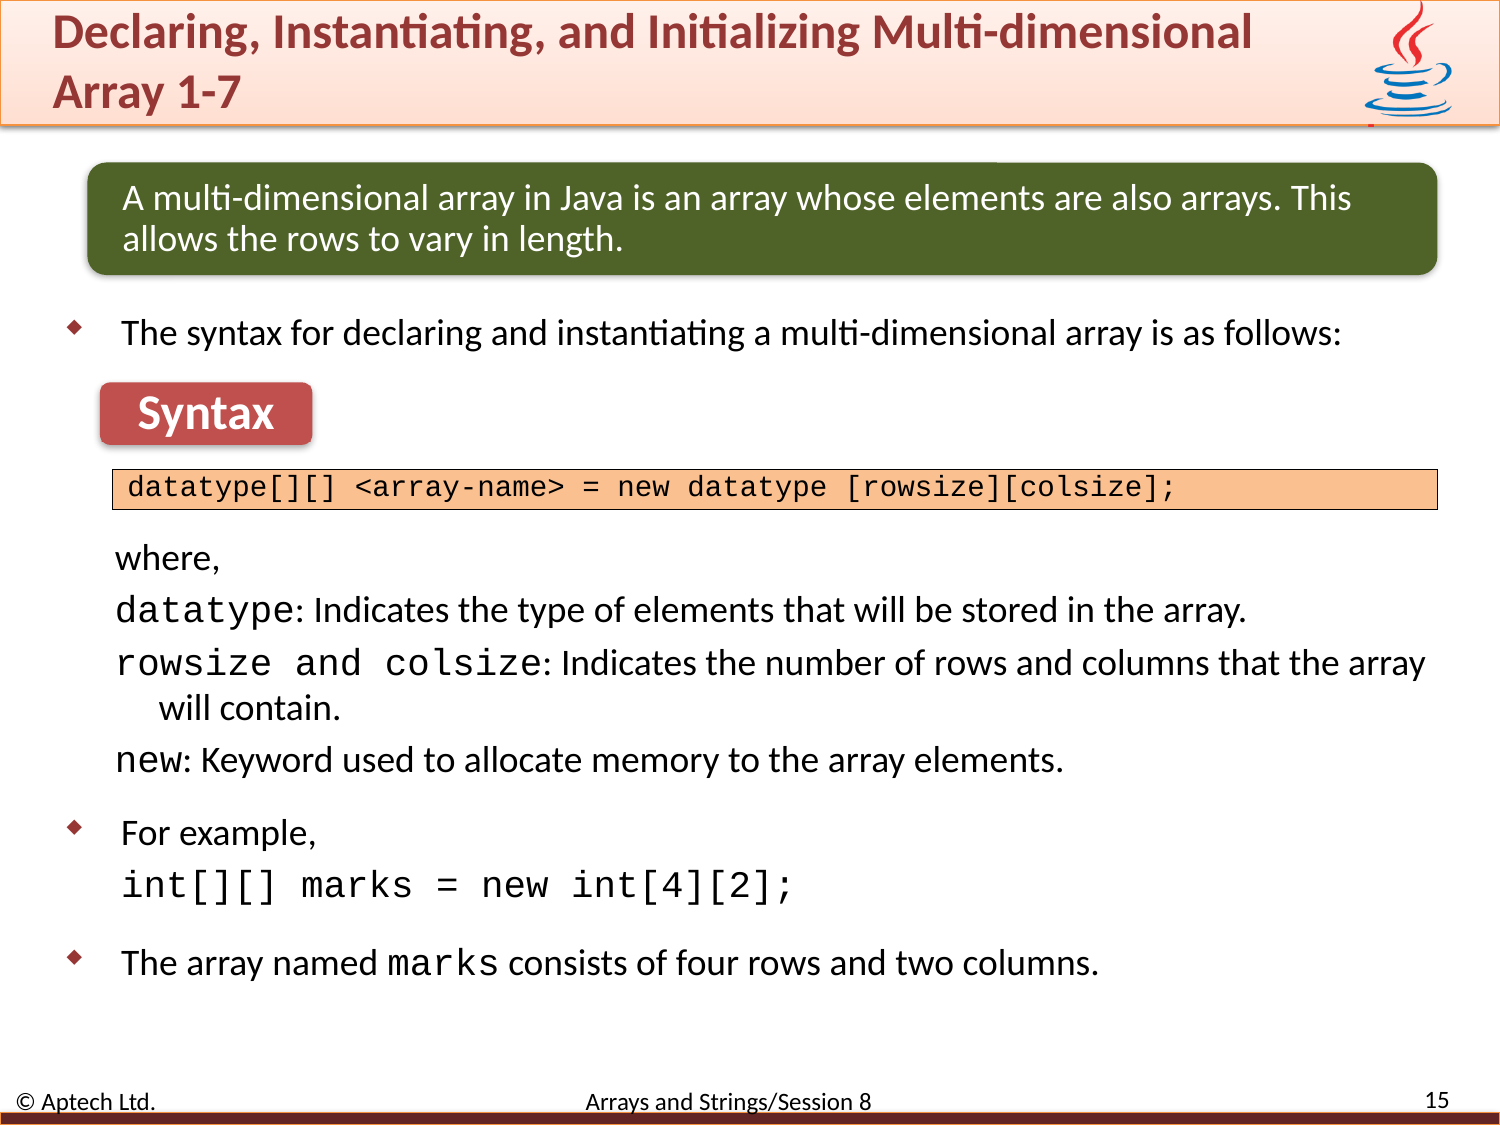

# Declaring, Instantiating, and Initializing Multi-dimensional Array 1-7

A multi-dimensional array in Java is an array whose elements are also arrays. This allows the rows to vary in length.
The syntax for declaring and instantiating a multi-dimensional array is as follows:

Syntax
datatype[][] <array-name> = new datatype [rowsize][colsize];
where,
datatype: Indicates the type of elements that will be stored in the array.
rowsize and colsize: Indicates the number of rows and columns that the array will contain.
new: Keyword used to allocate memory to the array elements.
For example,
int[][] marks = new int[4][2];
The array named marks consists of four rows and two columns.
15
© Aptech Ltd.                                                                           Arrays and Strings/Session 8